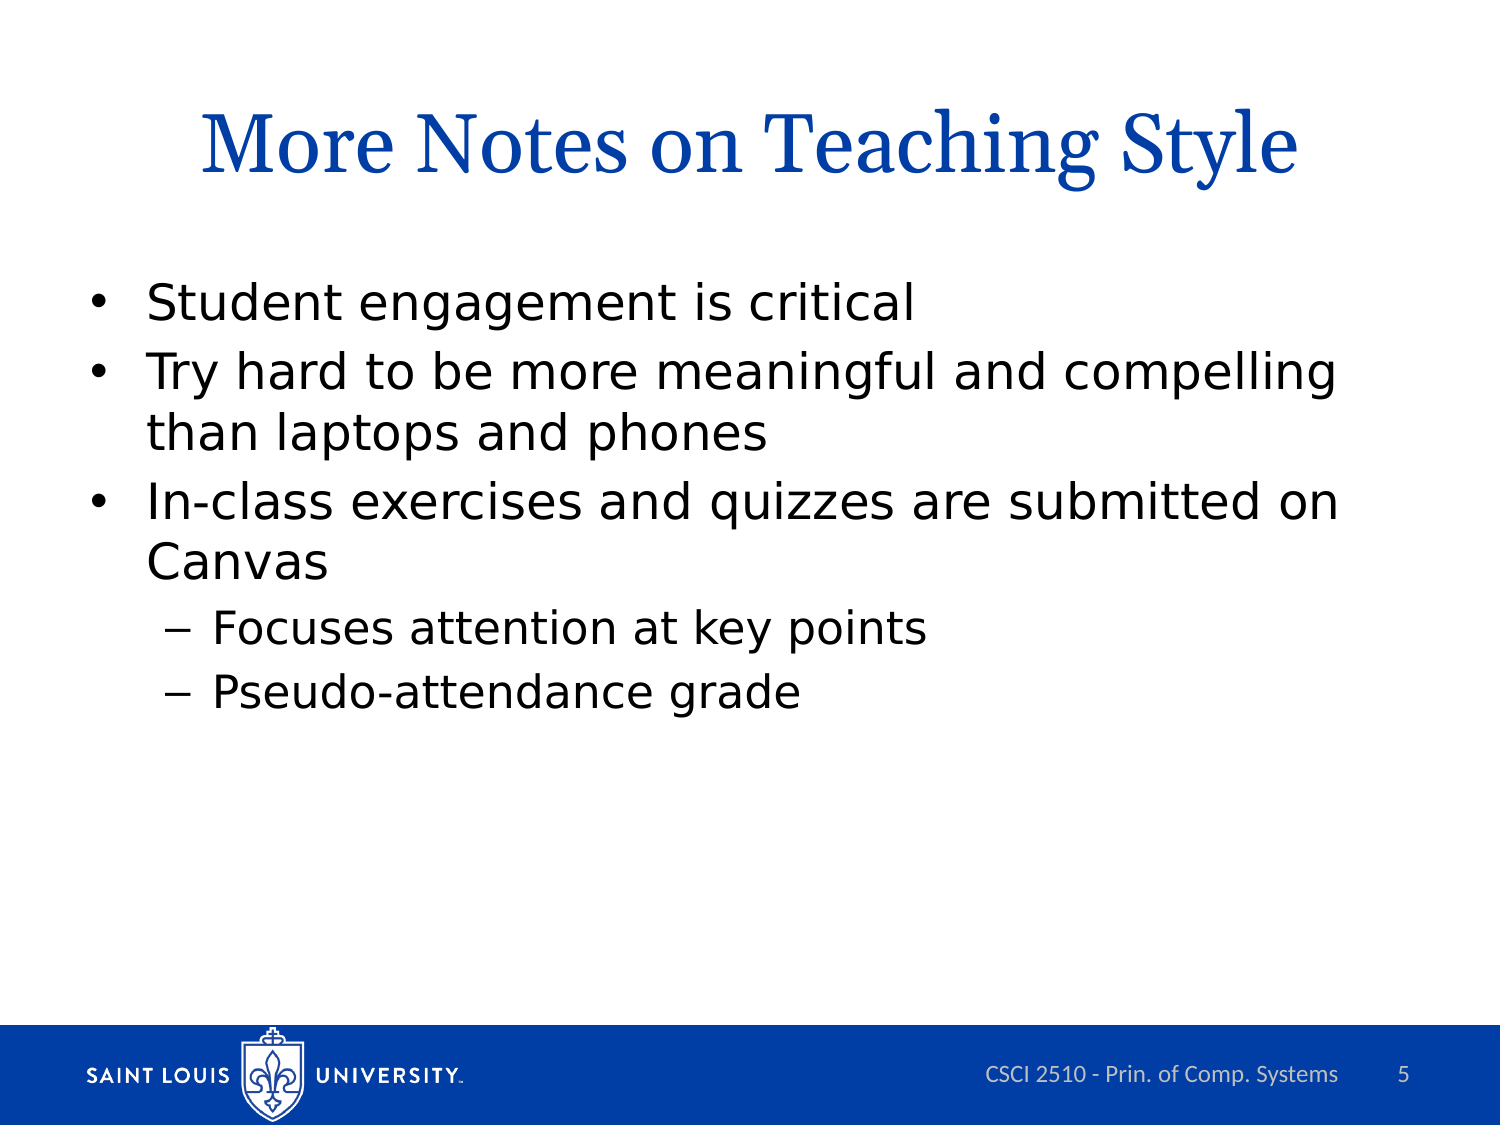

# More Notes on Teaching Style
Student engagement is critical
Try hard to be more meaningful and compelling than laptops and phones
In-class exercises and quizzes are submitted on Canvas
Focuses attention at key points
Pseudo-attendance grade

CSCI 2510 - Prin. of Comp. Systems
5